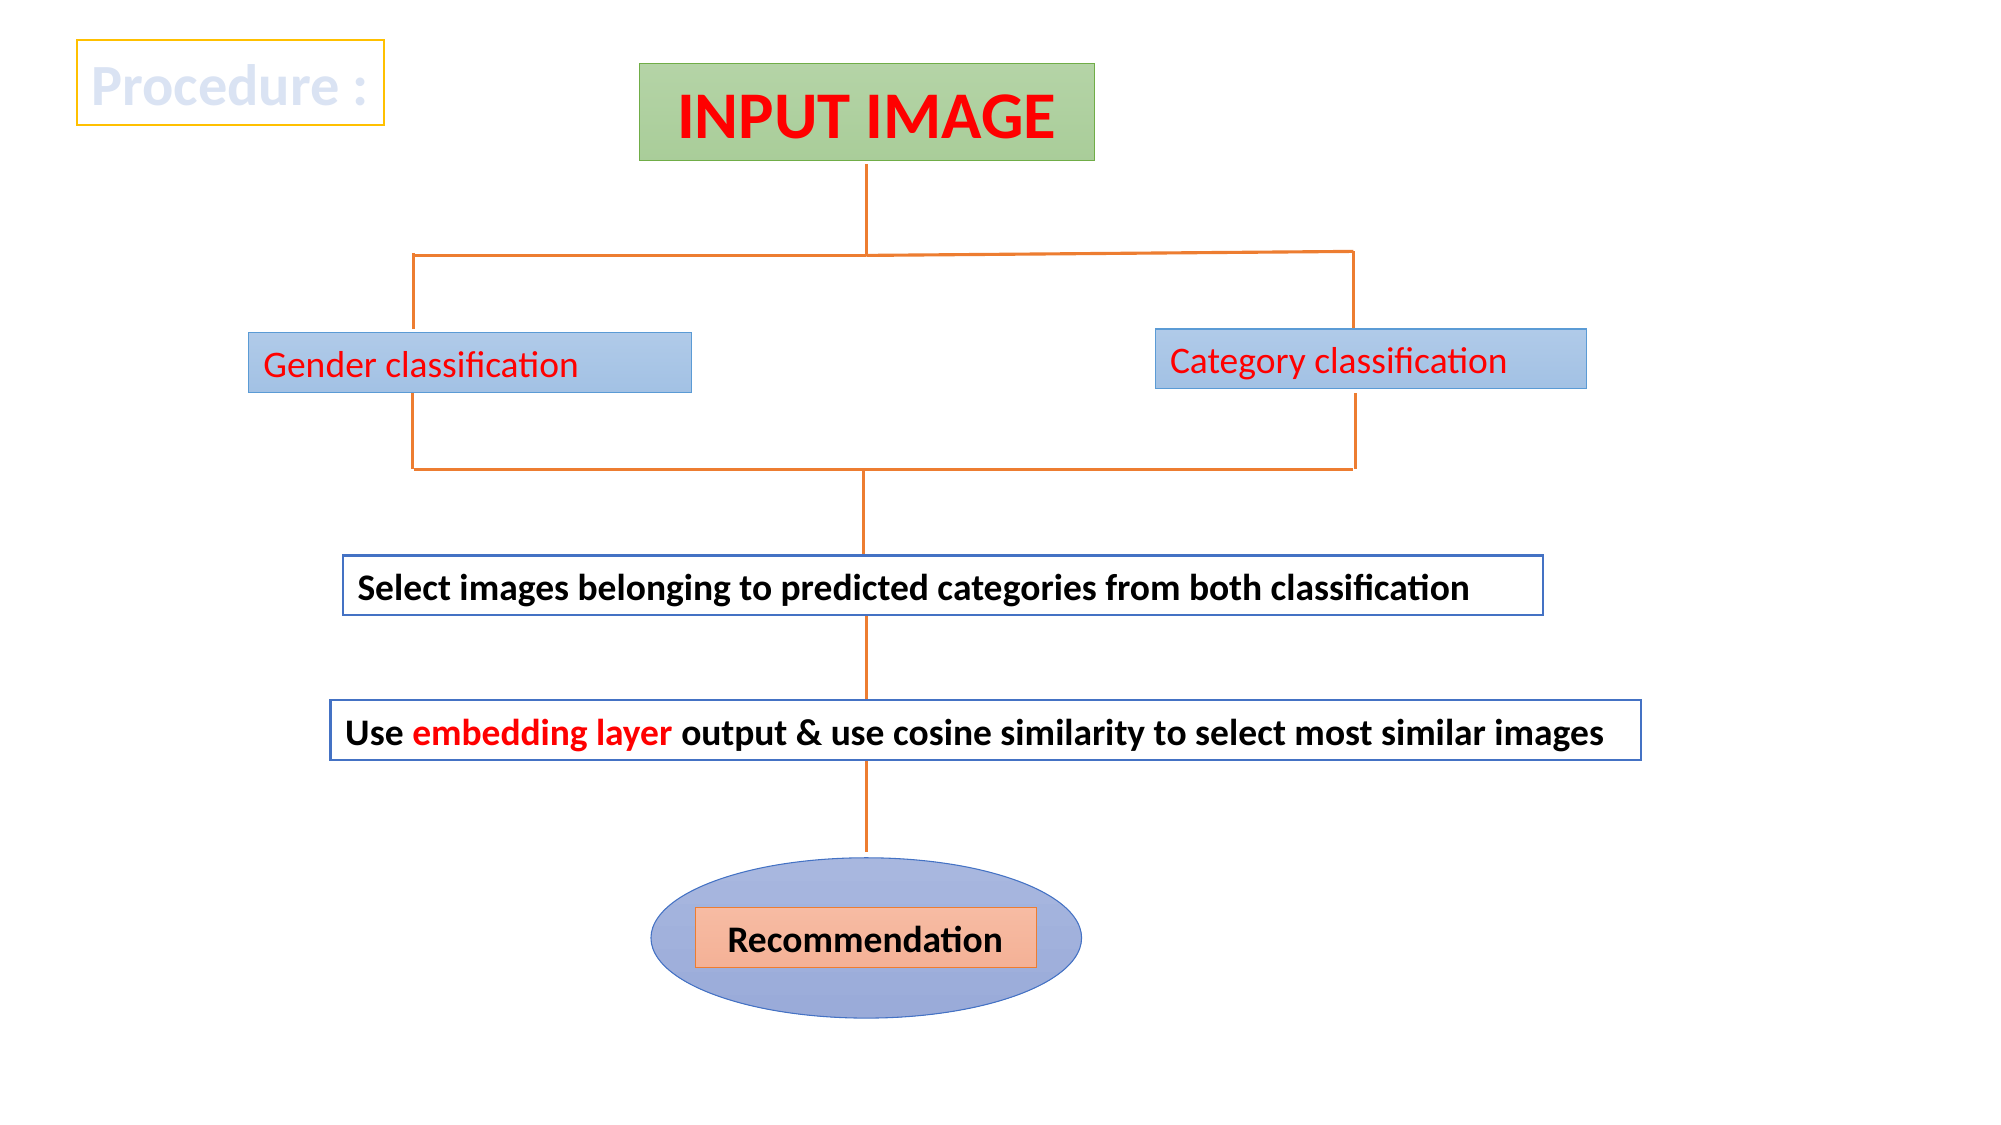

Procedure :
INPUT IMAGE
Category classification
Gender classification
Select images belonging to predicted categories from both classification
Use embedding layer output & use cosine similarity to select most similar images

  Recommendation